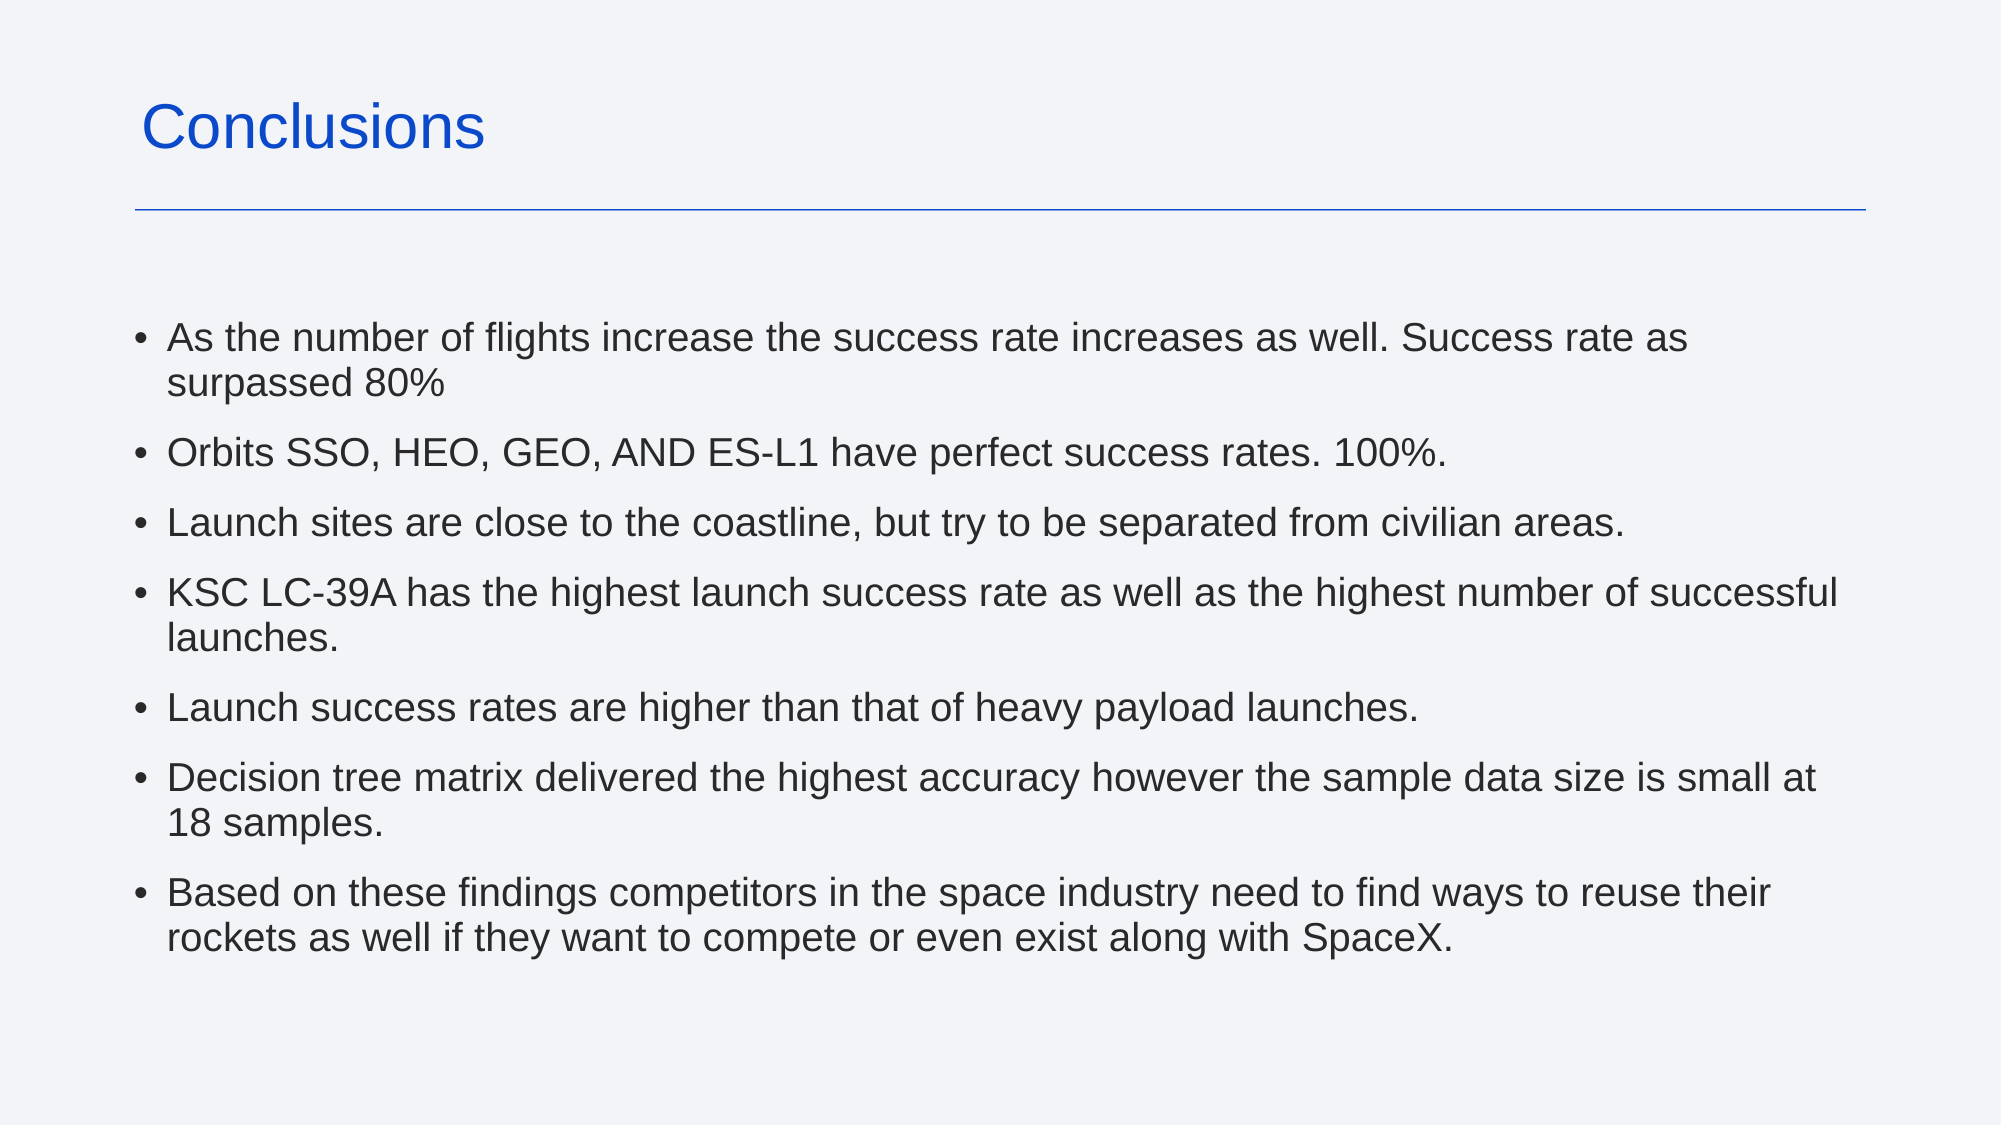

Conclusions
As the number of flights increase the success rate increases as well. Success rate as surpassed 80%
Orbits SSO, HEO, GEO, AND ES-L1 have perfect success rates. 100%.
Launch sites are close to the coastline, but try to be separated from civilian areas.
KSC LC-39A has the highest launch success rate as well as the highest number of successful launches.
Launch success rates are higher than that of heavy payload launches.
Decision tree matrix delivered the highest accuracy however the sample data size is small at 18 samples.
Based on these findings competitors in the space industry need to find ways to reuse their rockets as well if they want to compete or even exist along with SpaceX.
46